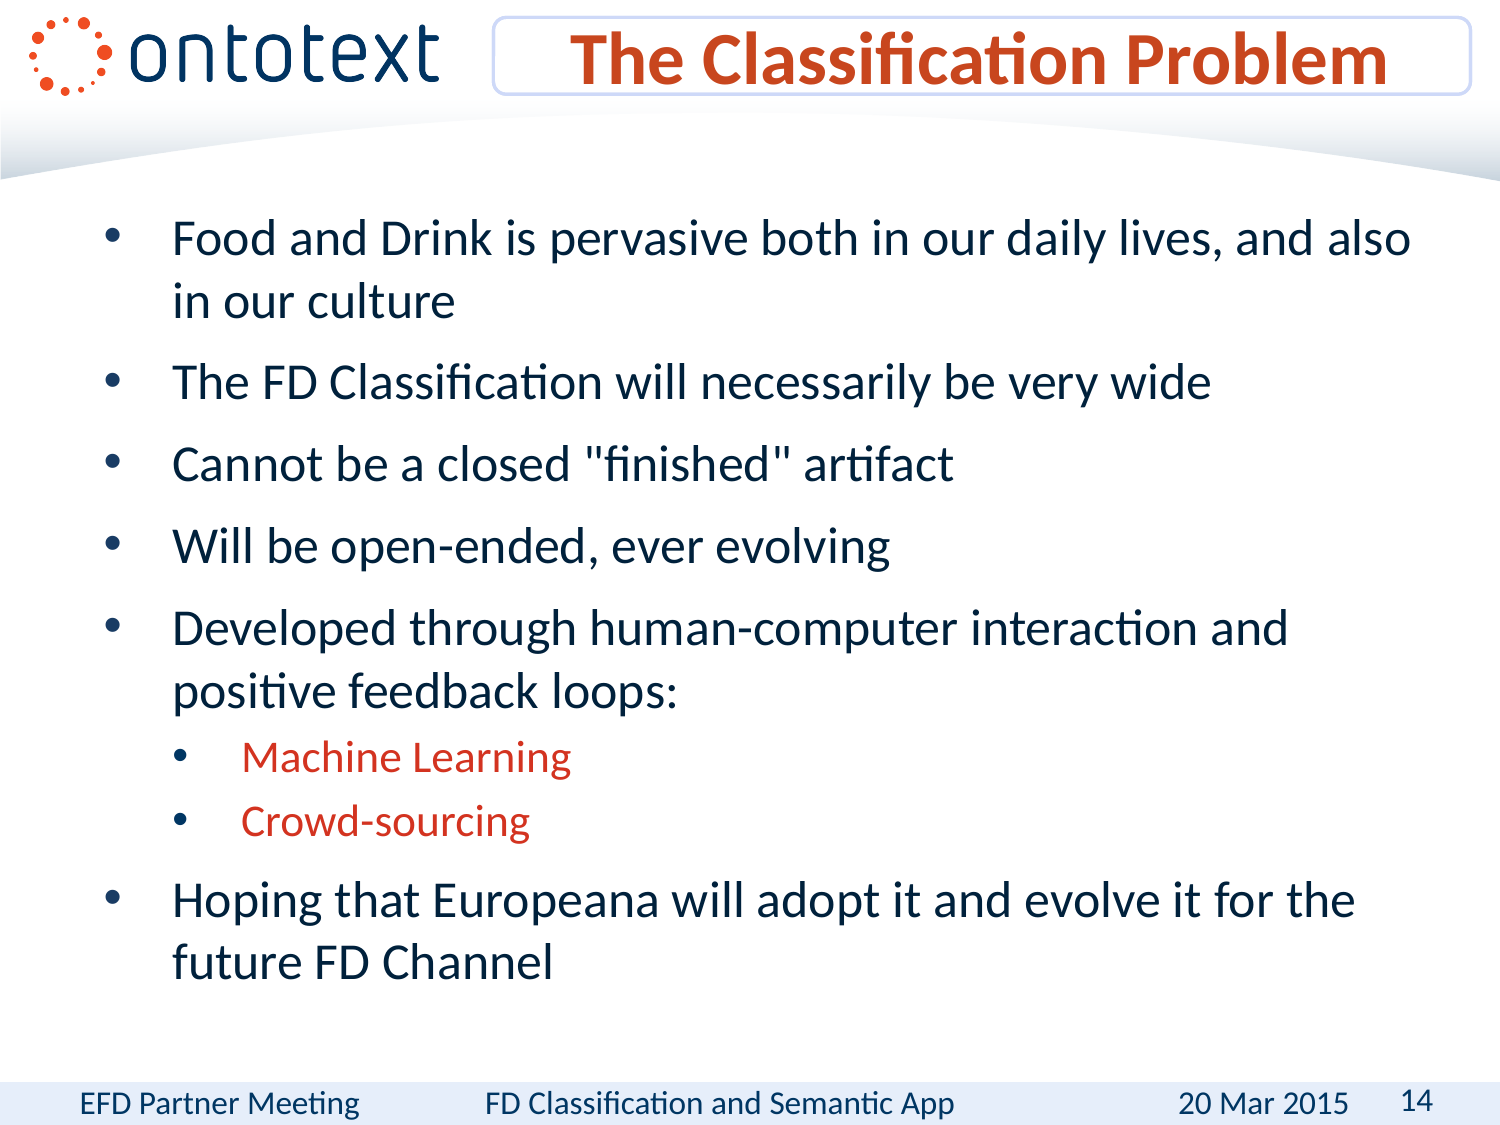

# The Classification Problem
Food and Drink is pervasive both in our daily lives, and also in our culture
The FD Classification will necessarily be very wide
Cannot be a closed "finished" artifact
Will be open-ended, ever evolving
Developed through human-computer interaction and positive feedback loops:
Machine Learning
Crowd-sourcing
Hoping that Europeana will adopt it and evolve it for the future FD Channel